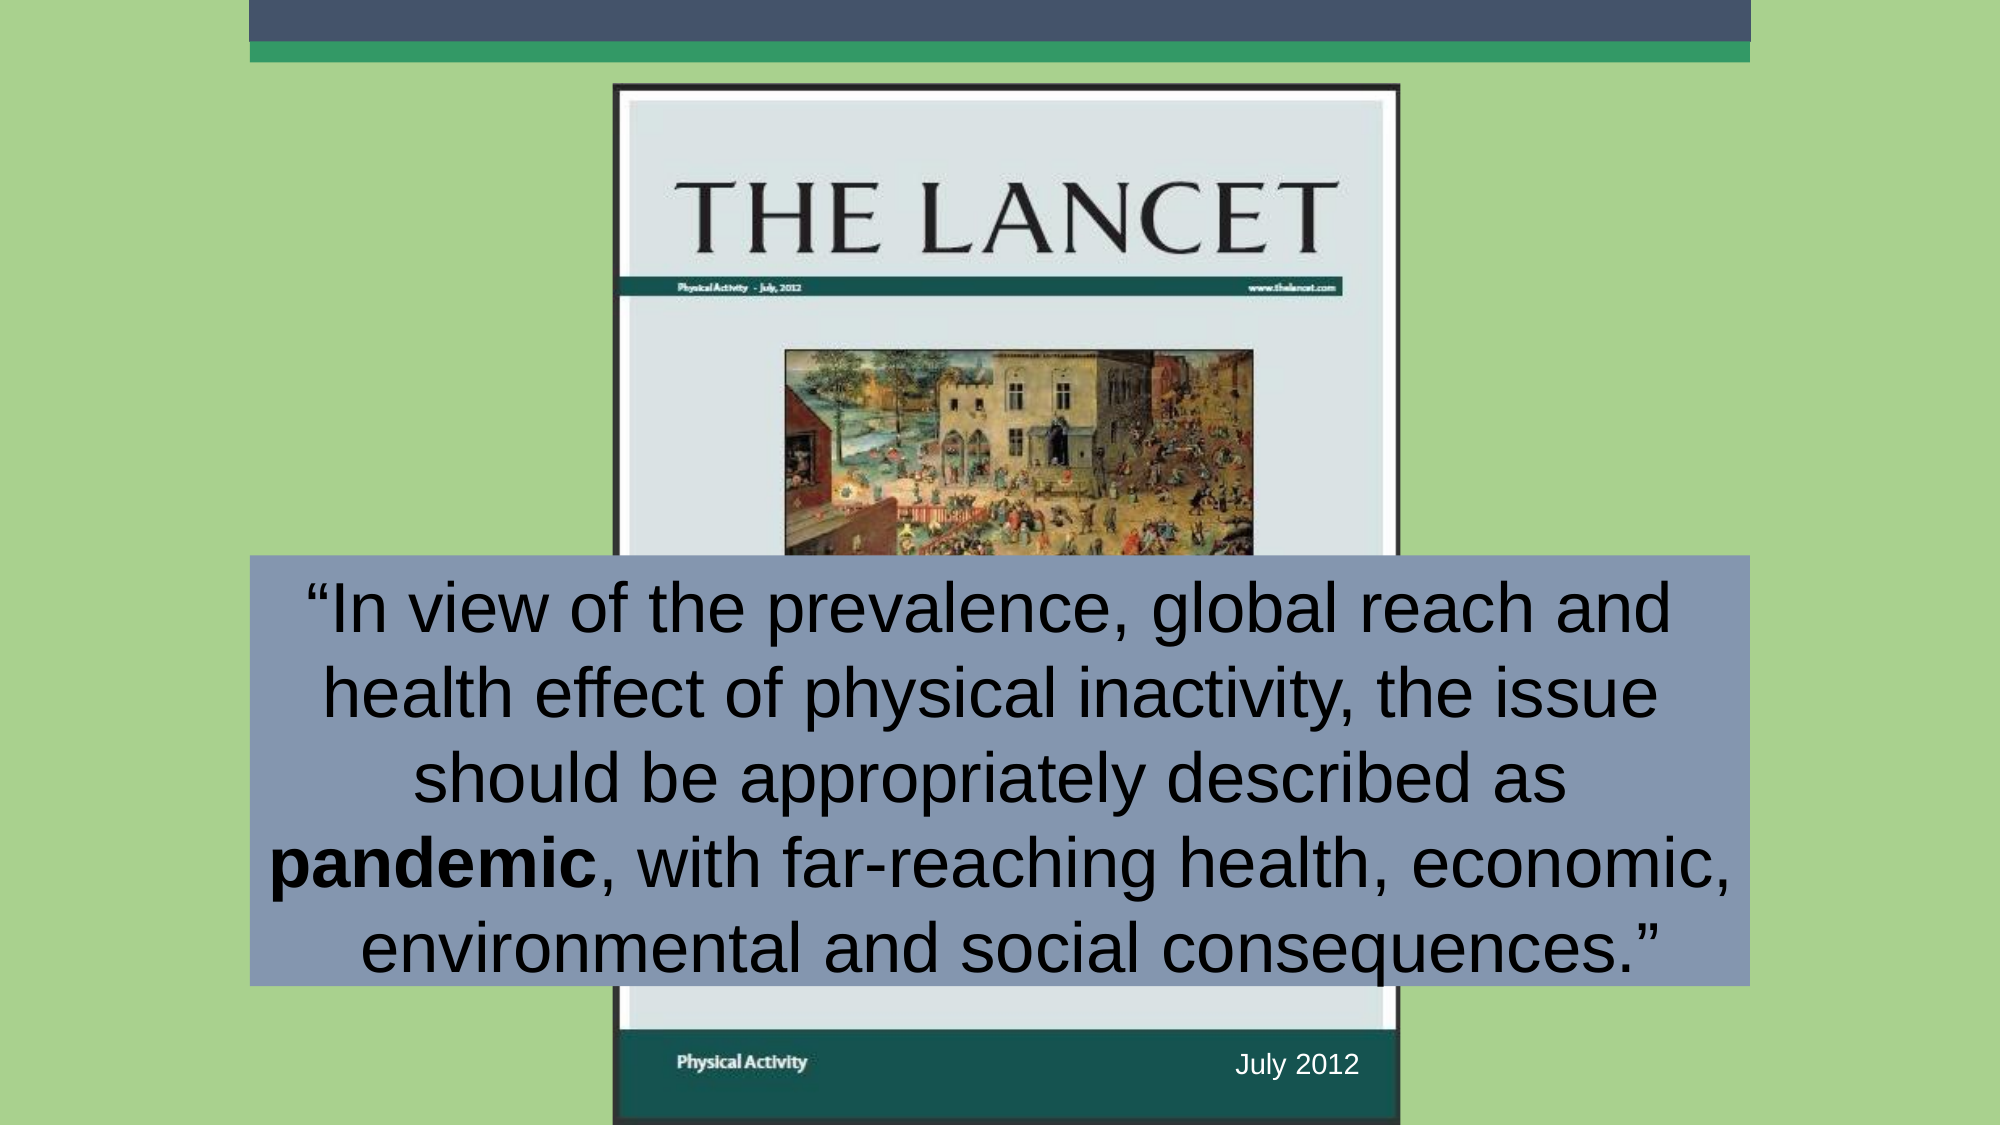

“In view of the prevalence, global reach and  health effect of physical inactivity, the issue  should be appropriately described as  pandemic, with far-reaching health, economic,  environmental and social consequences.”
July 2012